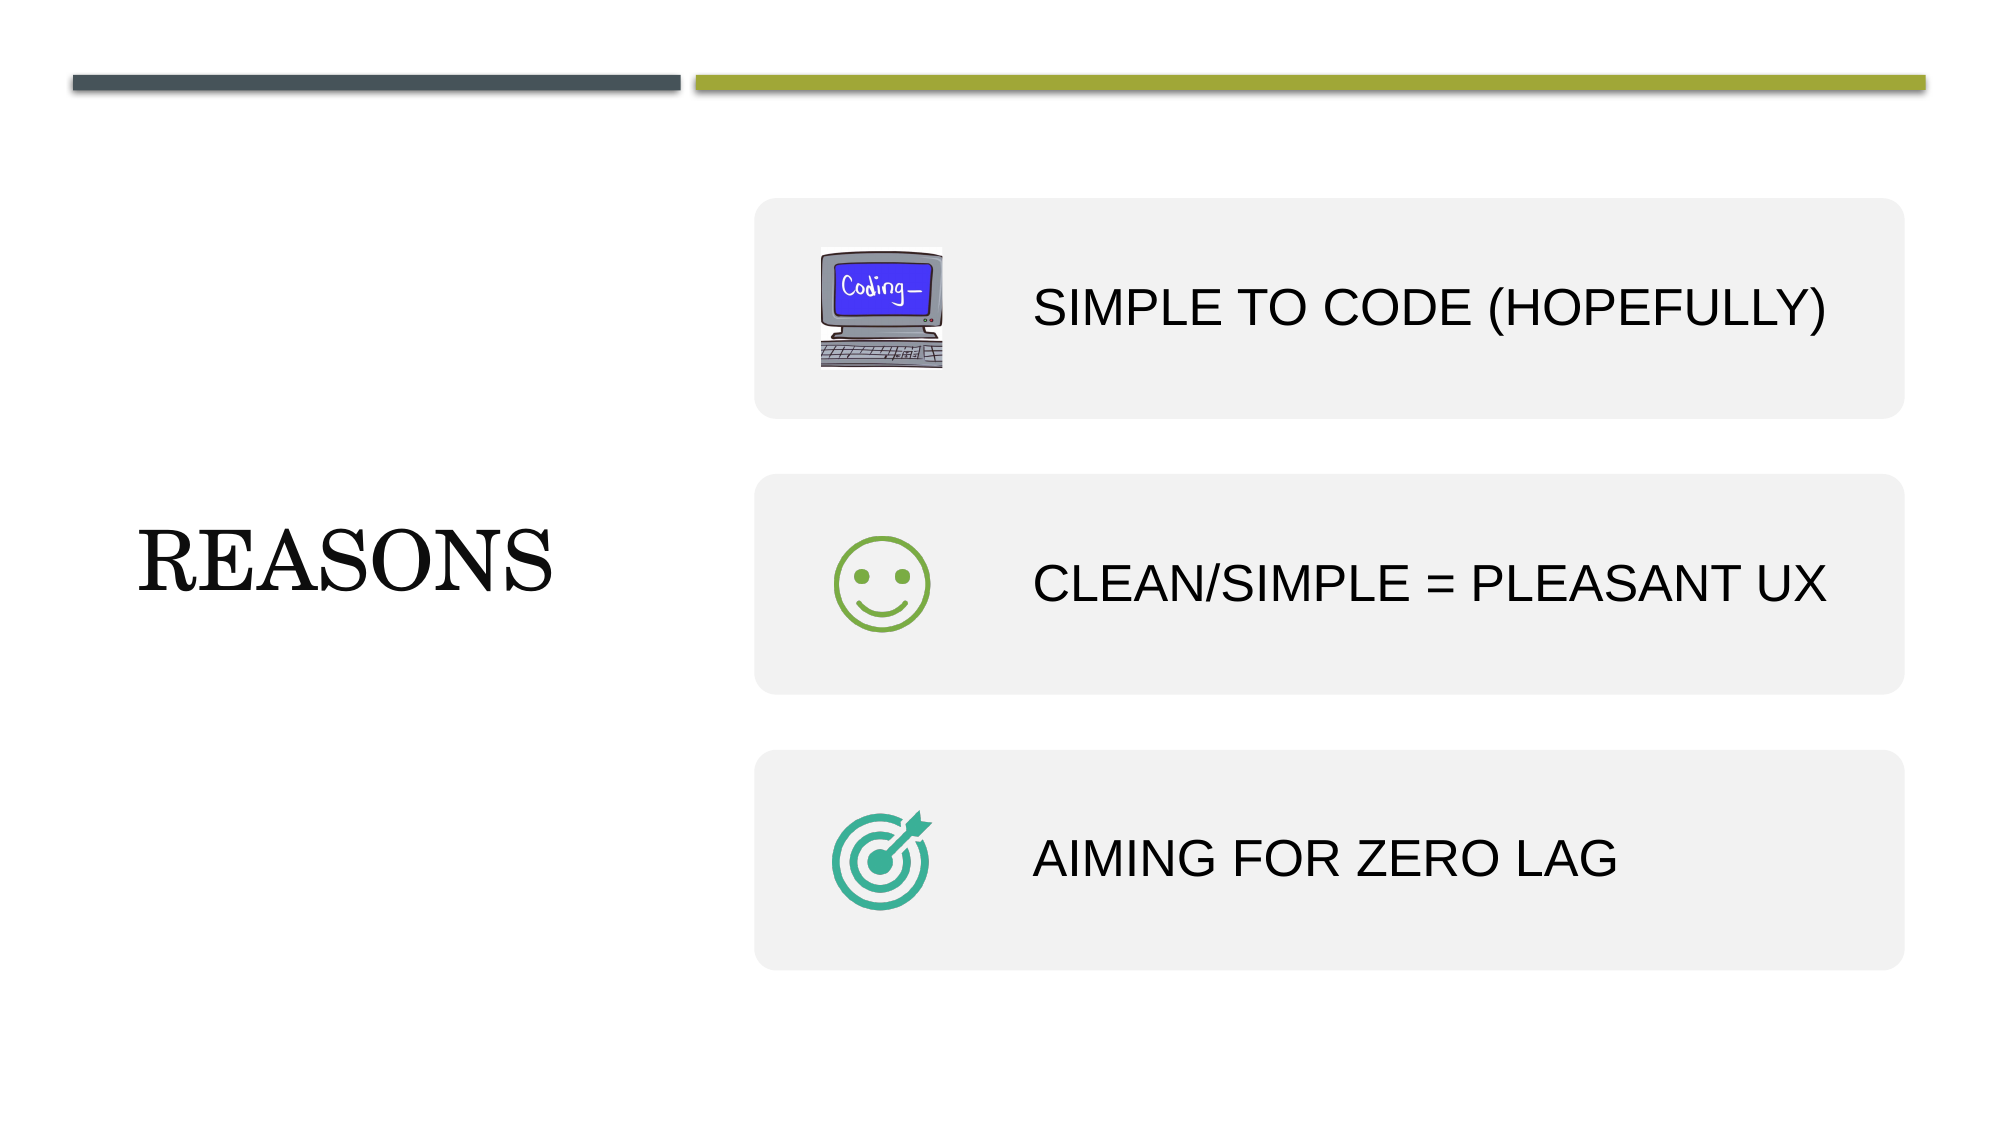

REASONS
SIMPLE TO CODE (HOPEFULLY)
CLEAN/SIMPLE = PLEASANT UX
AIMING FOR ZERO LAG